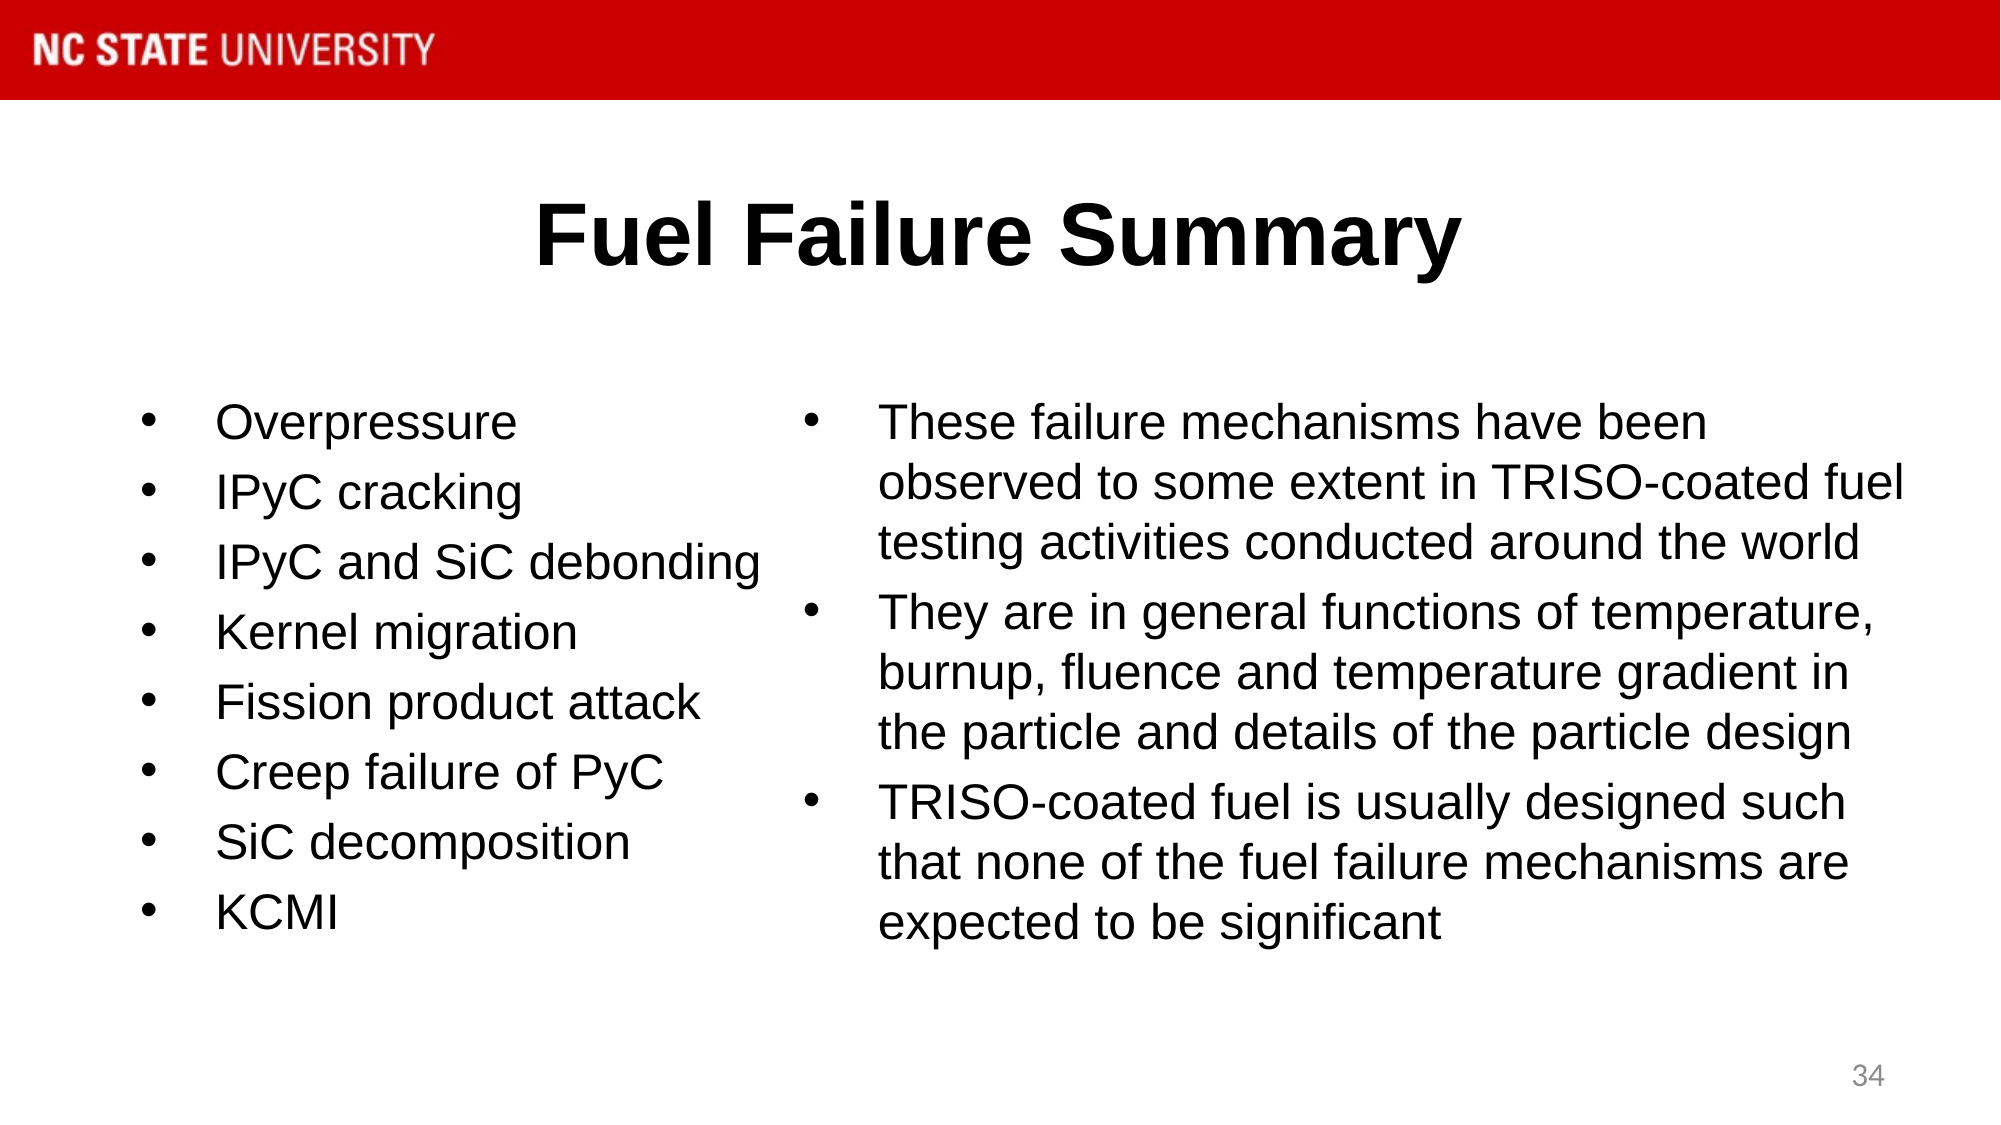

# Fuel Failure Summary

Overpressure
IPyC cracking
IPyC and SiC debonding
Kernel migration
Fission product attack
Creep failure of PyC
SiC decomposition
KCMI

These failure mechanisms have been observed to some extent in TRISO-coated fuel testing activities conducted around the world
They are in general functions of temperature, burnup, fluence and temperature gradient in the particle and details of the particle design
TRISO-coated fuel is usually designed such that none of the fuel failure mechanisms are expected to be significant

34